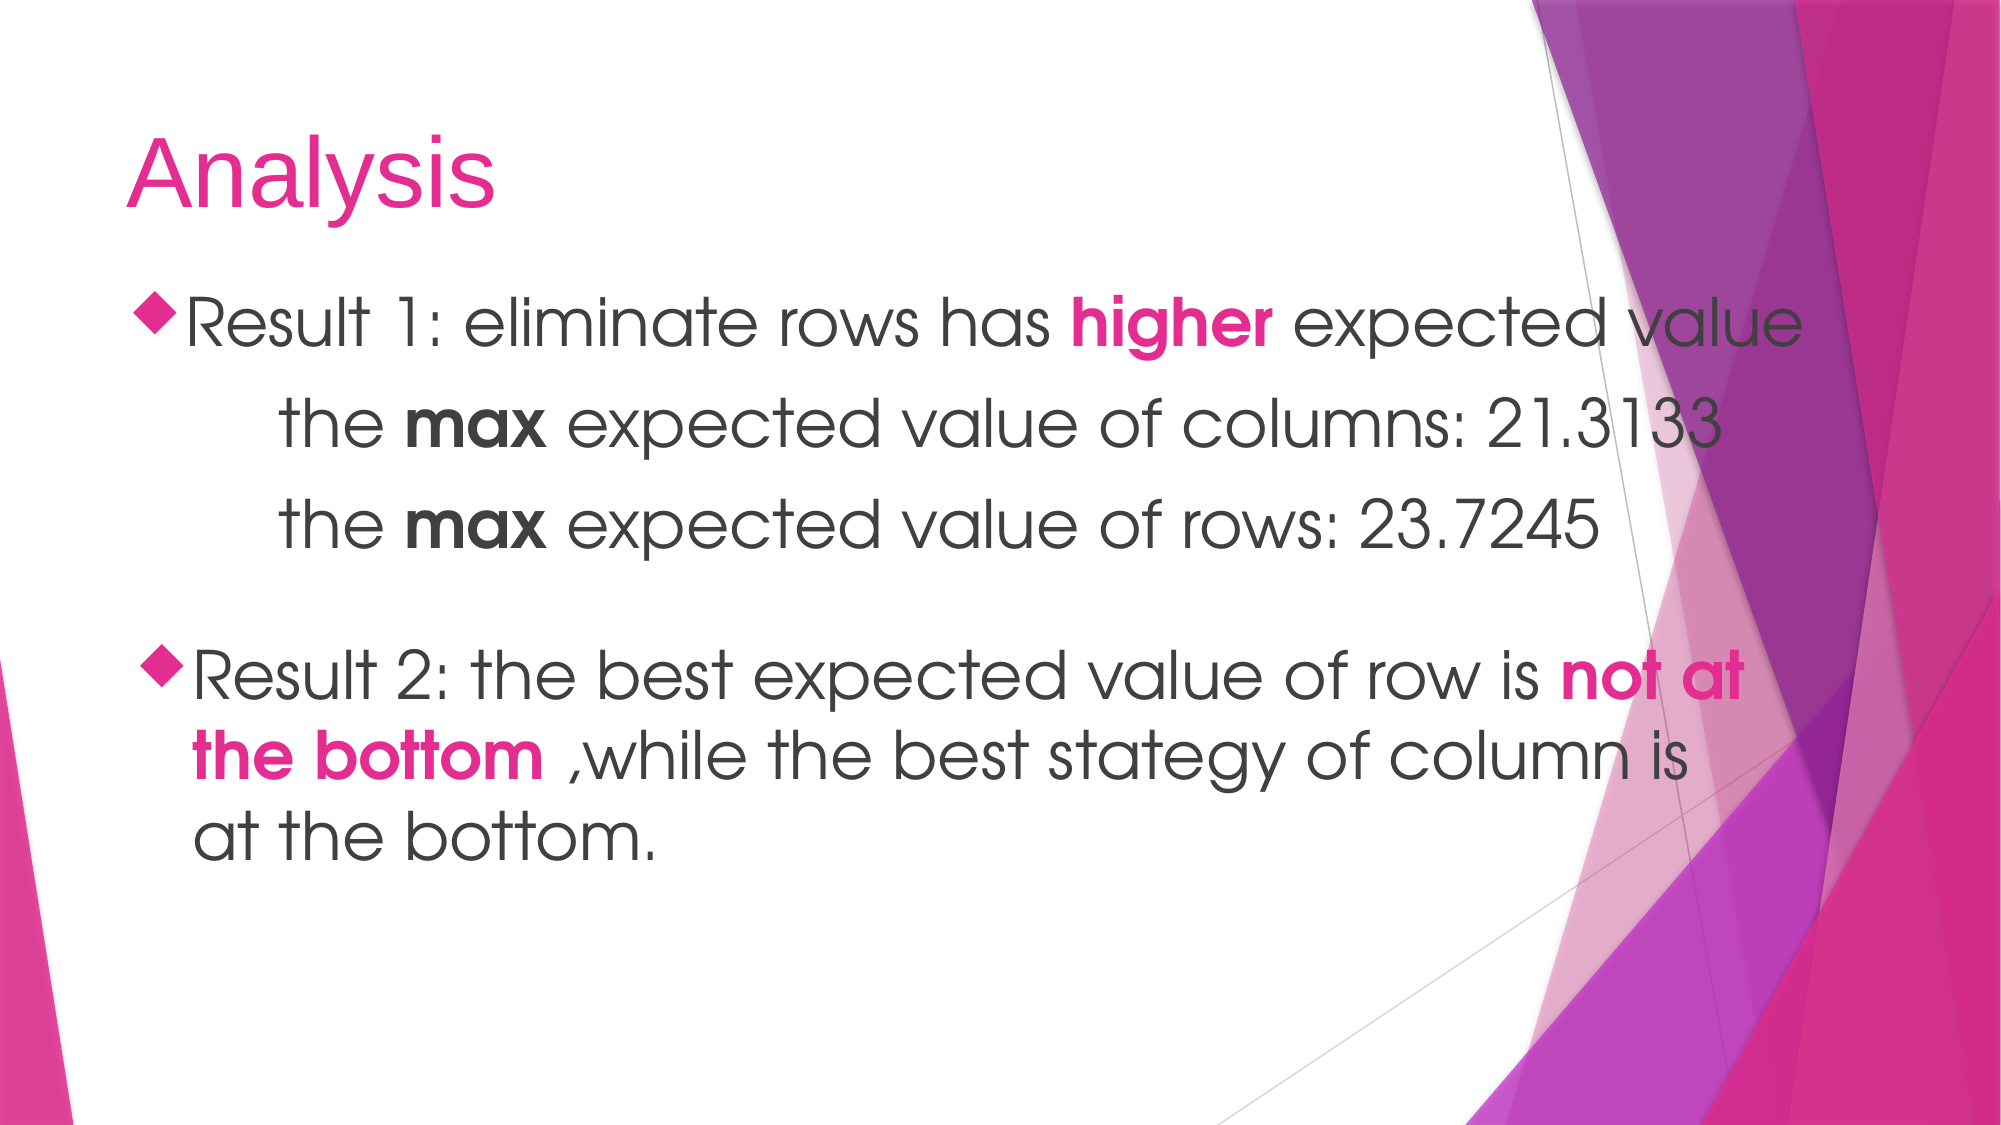

# Analysis
Result 1: eliminate rows has higher expected value
	the max expected value of columns: 21.3133
	the max expected value of rows: 23.7245

Result 2: the best expected value of row is not at the bottom ,while the best stategy of column is at the bottom.